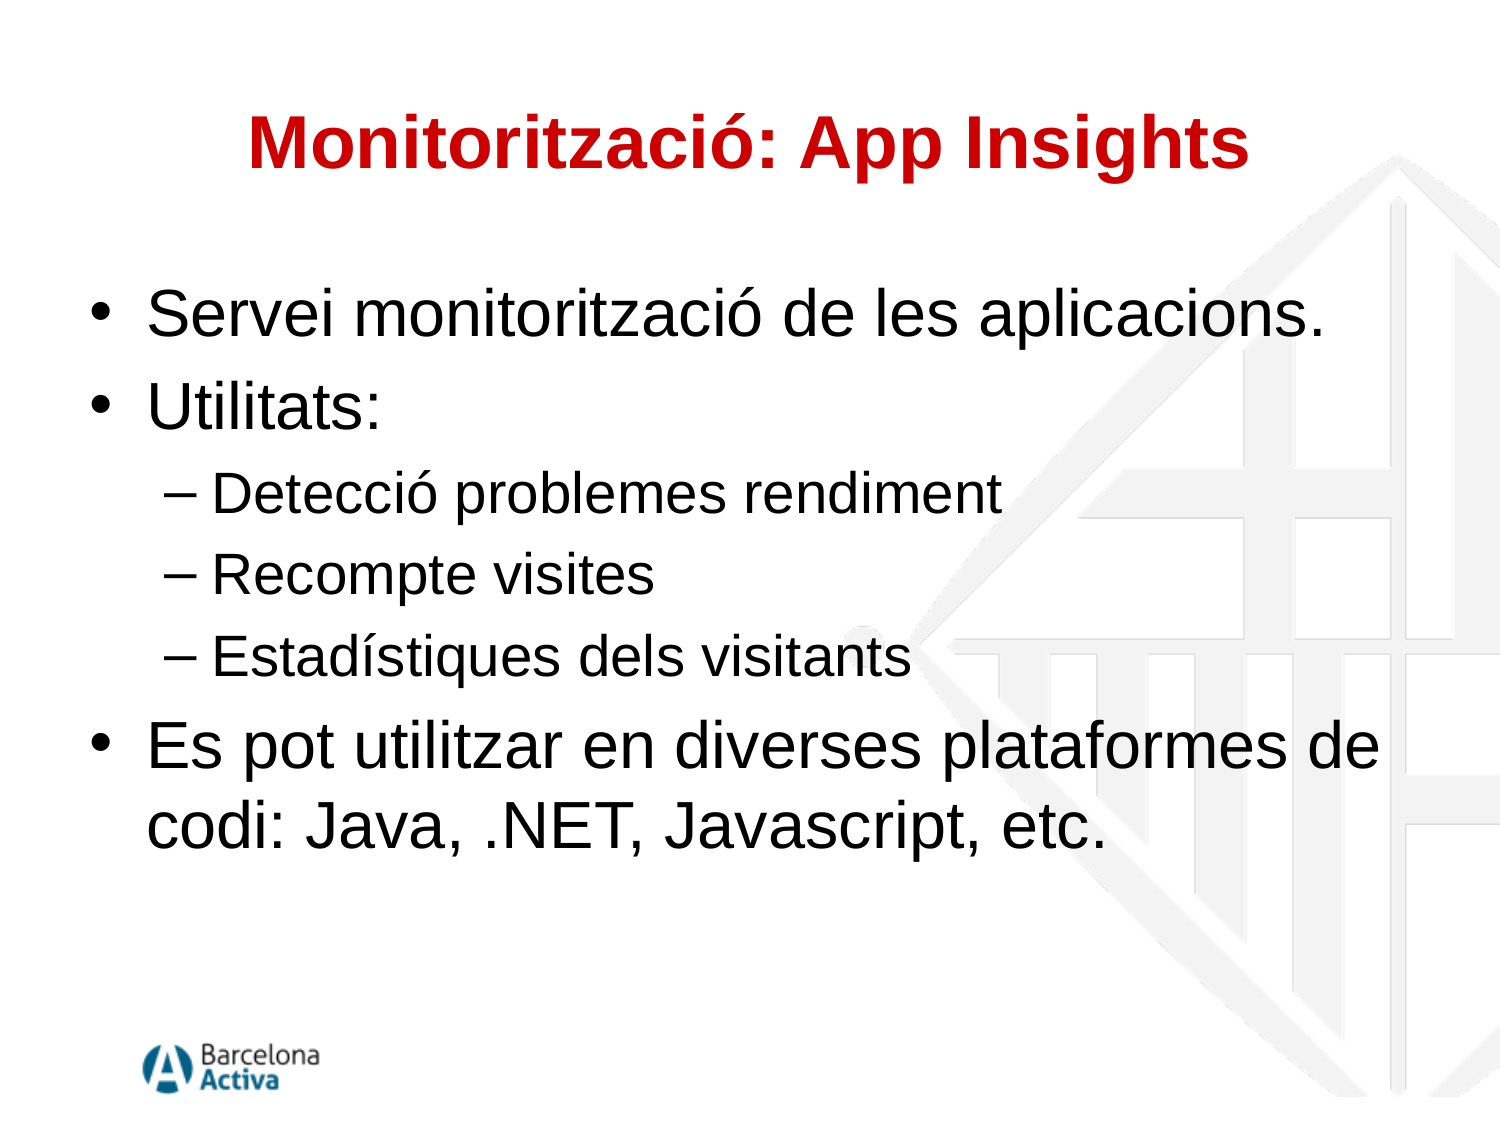

# Monitorització: App Insights
Servei monitorització de les aplicacions.
Utilitats:
Detecció problemes rendiment
Recompte visites
Estadístiques dels visitants
Es pot utilitzar en diverses plataformes de codi: Java, .NET, Javascript, etc.